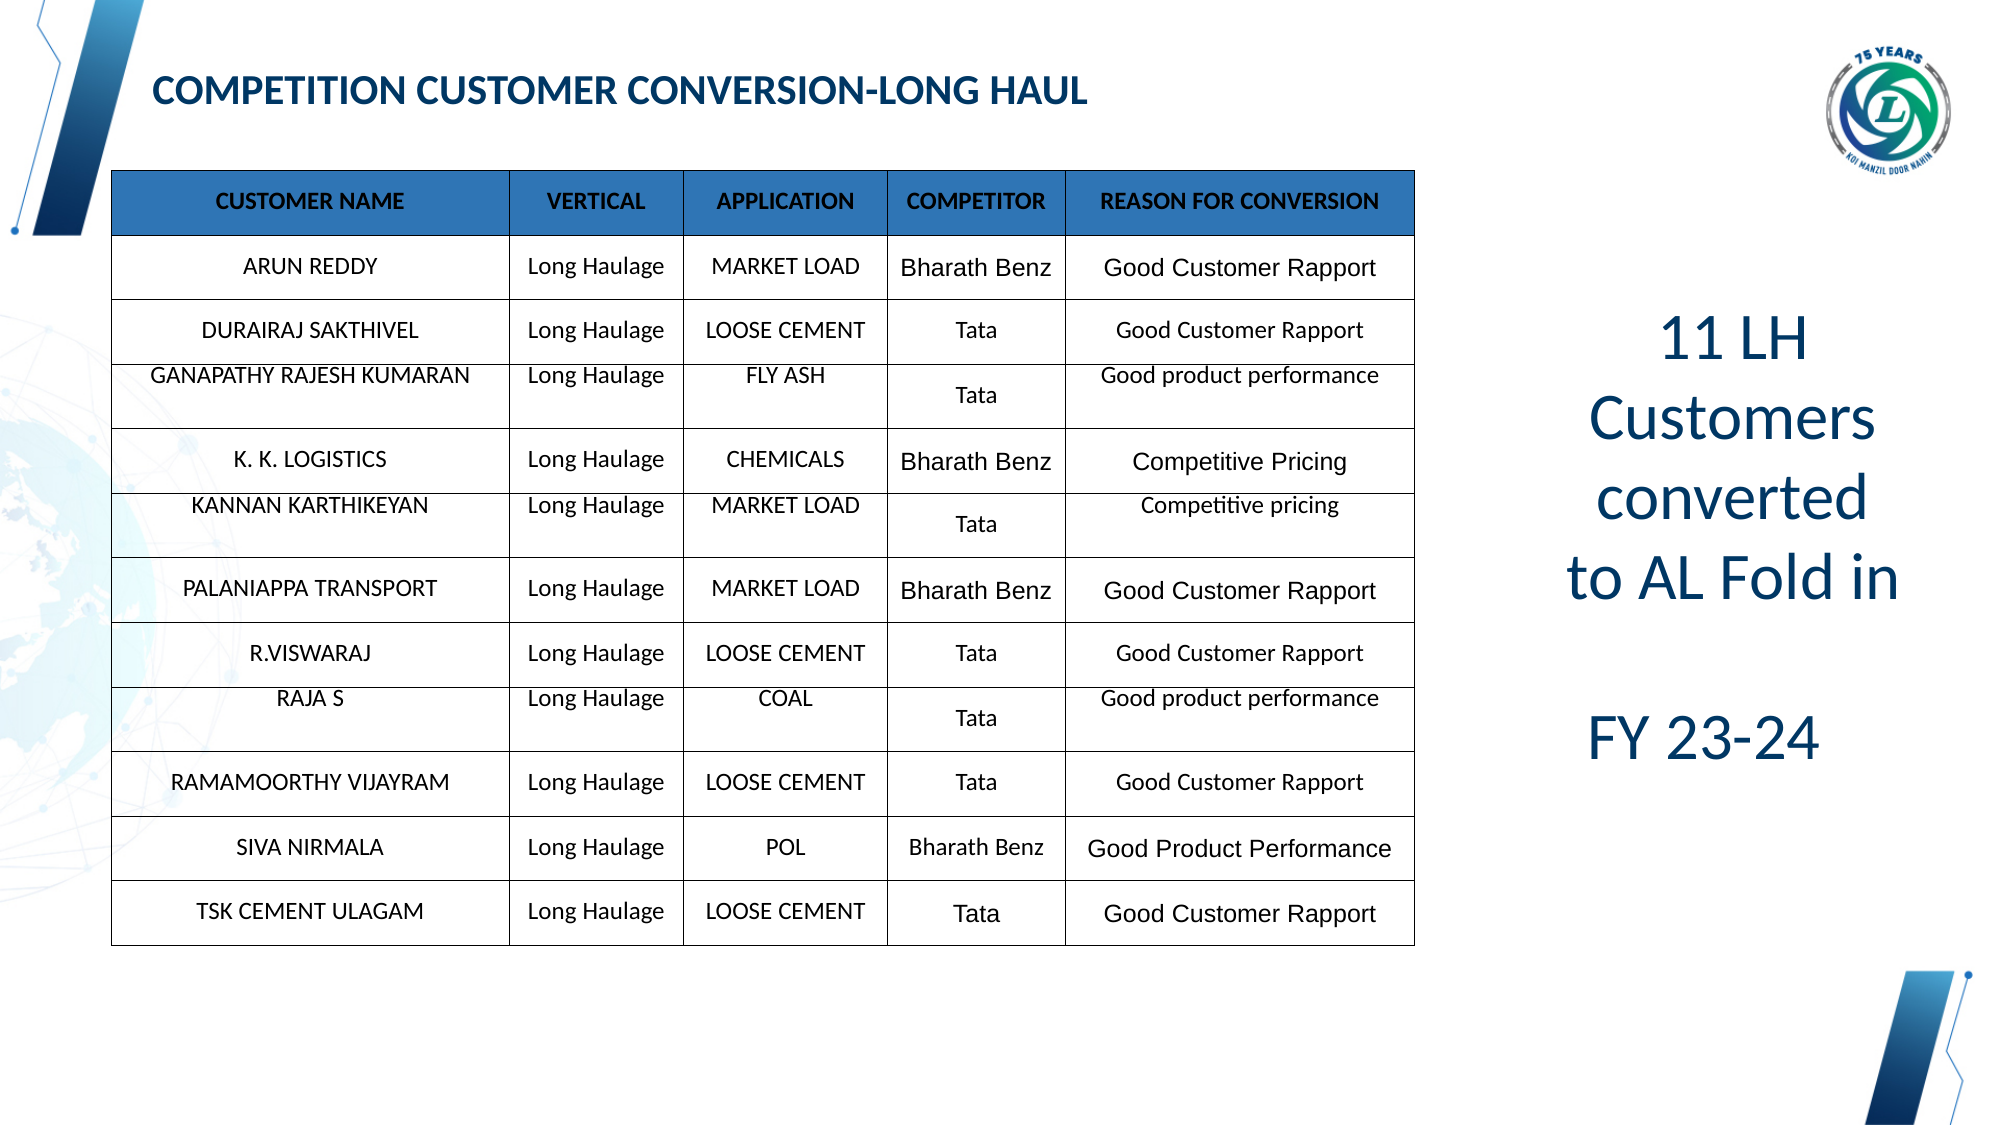

# COMPETITION CUSTOMER CONVERSION-LONG HAUL
| CUSTOMER NAME | VERTICAL | APPLICATION | COMPETITOR | REASON FOR CONVERSION |
| --- | --- | --- | --- | --- |
| ARUN REDDY | Long Haulage | MARKET LOAD | Bharath Benz | Good Customer Rapport |
| DURAIRAJ SAKTHIVEL | Long Haulage | LOOSE CEMENT | Tata | Good Customer Rapport |
| GANAPATHY RAJESH KUMARAN | Long Haulage | FLY ASH | Tata | Good product performance |
| K. K. LOGISTICS | Long Haulage | CHEMICALS | Bharath Benz | Competitive Pricing |
| KANNAN KARTHIKEYAN | Long Haulage | MARKET LOAD | Tata | Competitive pricing |
| PALANIAPPA TRANSPORT | Long Haulage | MARKET LOAD | Bharath Benz | Good Customer Rapport |
| R.VISWARAJ | Long Haulage | LOOSE CEMENT | Tata | Good Customer Rapport |
| RAJA S | Long Haulage | COAL | Tata | Good product performance |
| RAMAMOORTHY VIJAYRAM | Long Haulage | LOOSE CEMENT | Tata | Good Customer Rapport |
| SIVA NIRMALA | Long Haulage | POL | Bharath Benz | Good Product Performance |
| TSK CEMENT ULAGAM | Long Haulage | LOOSE CEMENT | Tata | Good Customer Rapport |
11 LH Customers converted to AL Fold in
 FY 23-24TH SFL
FINANCIERS